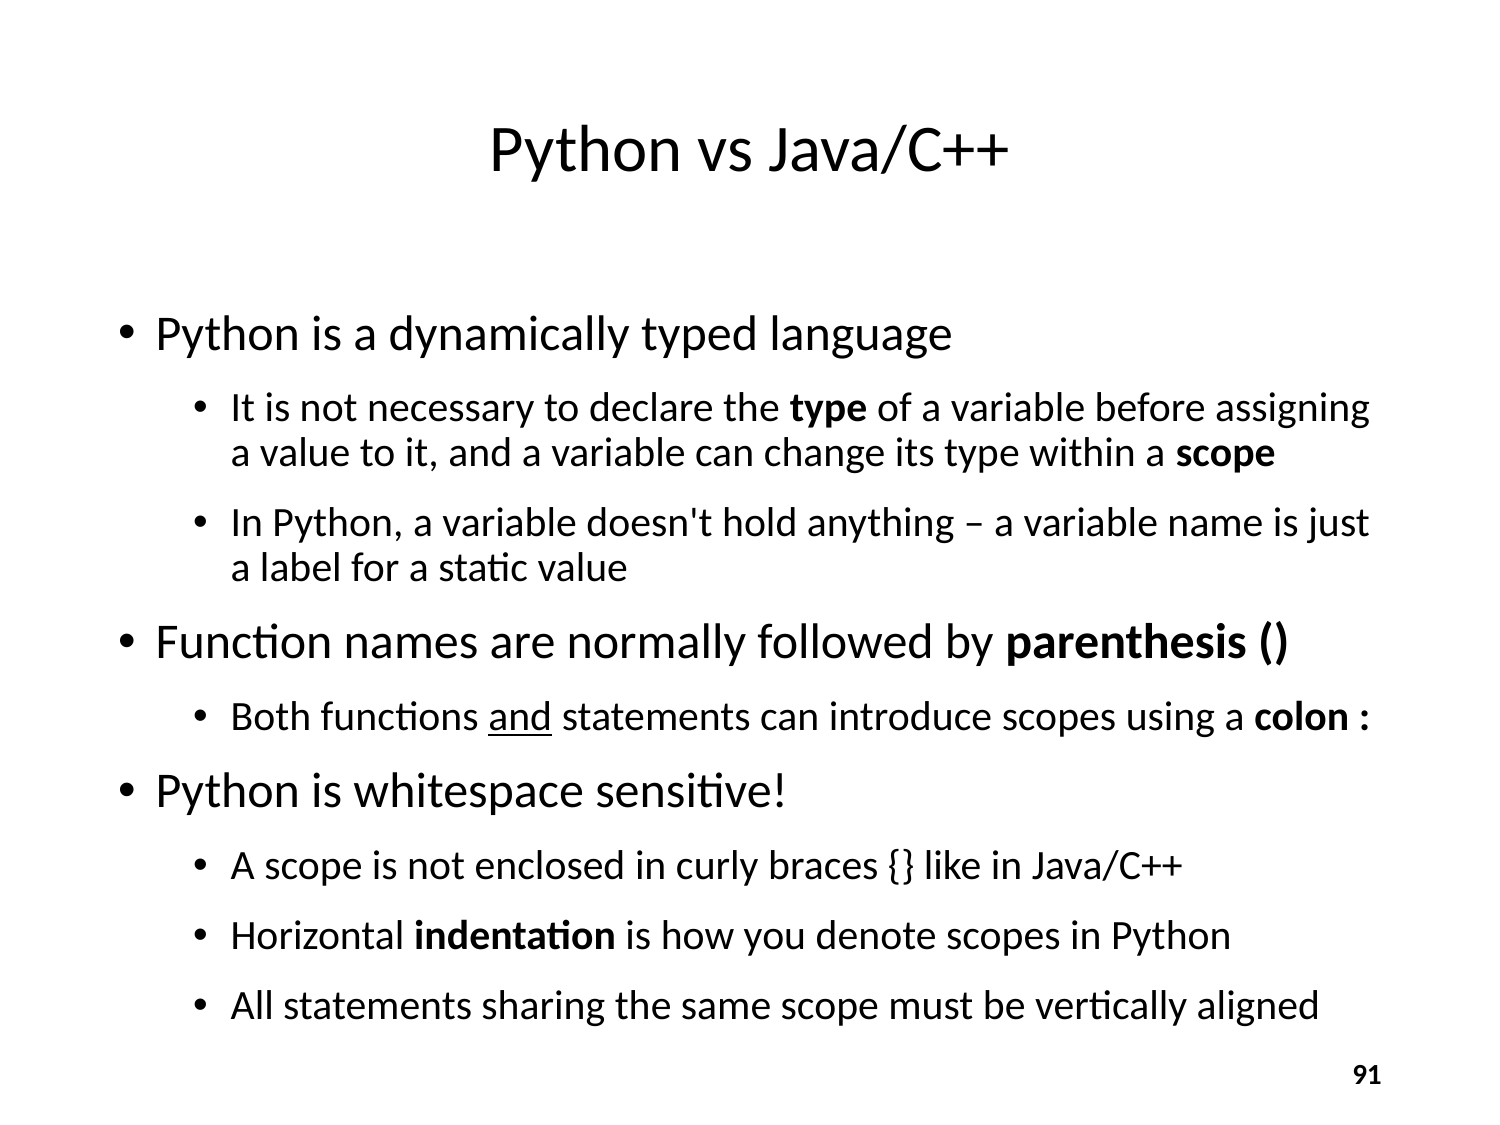

# Python vs Java/C++
Python is a dynamically typed language
It is not necessary to declare the type of a variable before assigning a value to it, and a variable can change its type within a scope
In Python, a variable doesn't hold anything – a variable name is just a label for a static value
Function names are normally followed by parenthesis ()
Both functions and statements can introduce scopes using a colon :
Python is whitespace sensitive!
A scope is not enclosed in curly braces {} like in Java/C++
Horizontal indentation is how you denote scopes in Python
All statements sharing the same scope must be vertically aligned
91